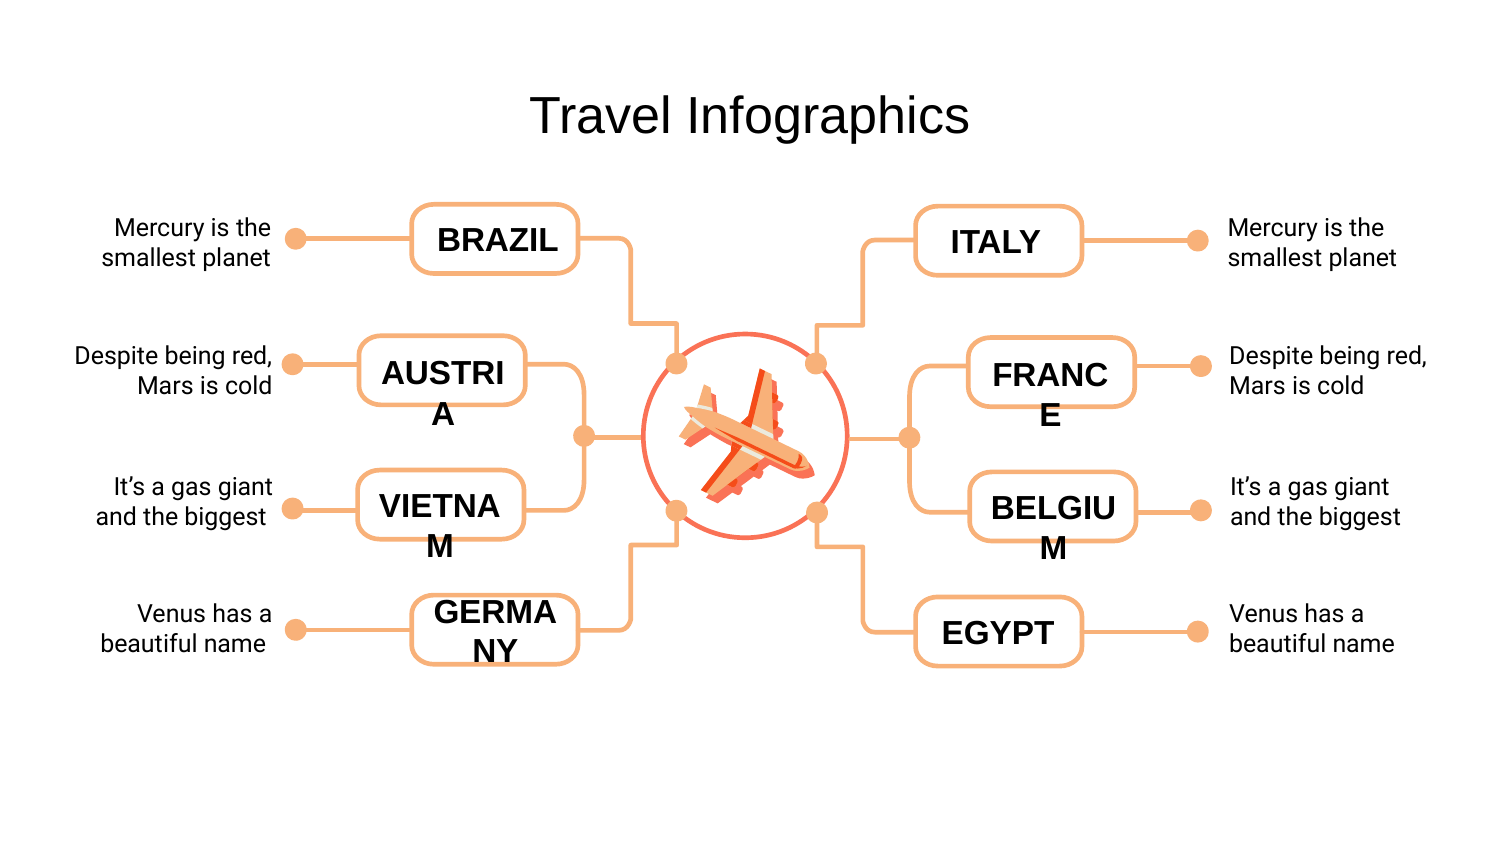

# Travel Infographics
Mercury is the smallest planet
Mercury is the smallest planet
BRAZIL

ITALY

Despite being red, Mars is cold
Despite being red, Mars is cold

AUSTRIA

FRANCE

It’s a gas giant and the biggest
It’s a gas giant and the biggest
VIETNAM

BELGIUM

Venus has a beautiful name
Venus has a beautiful name

GERMANY
EGYPT